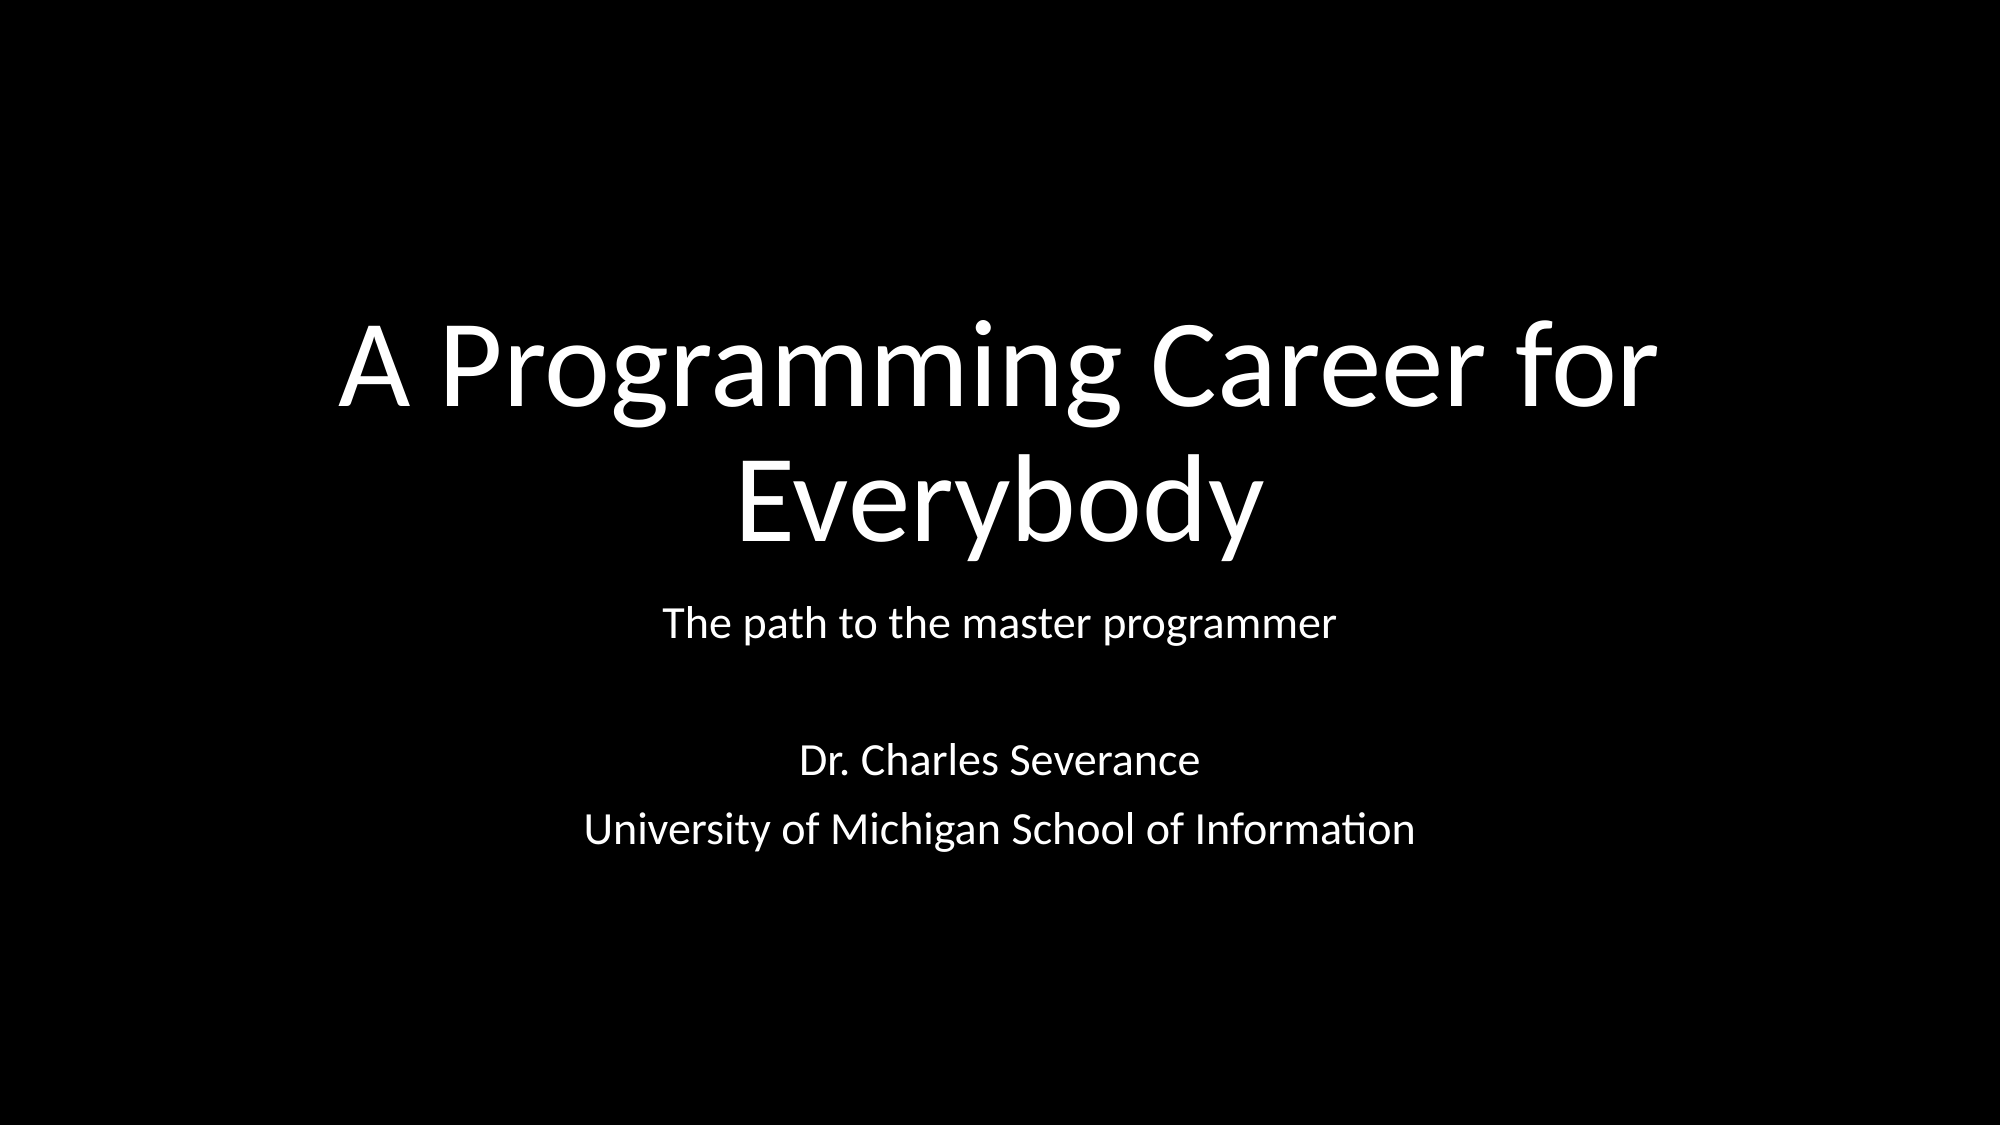

# A Programming Career for Everybody
The path to the master programmer

Dr. Charles Severance
University of Michigan School of Information